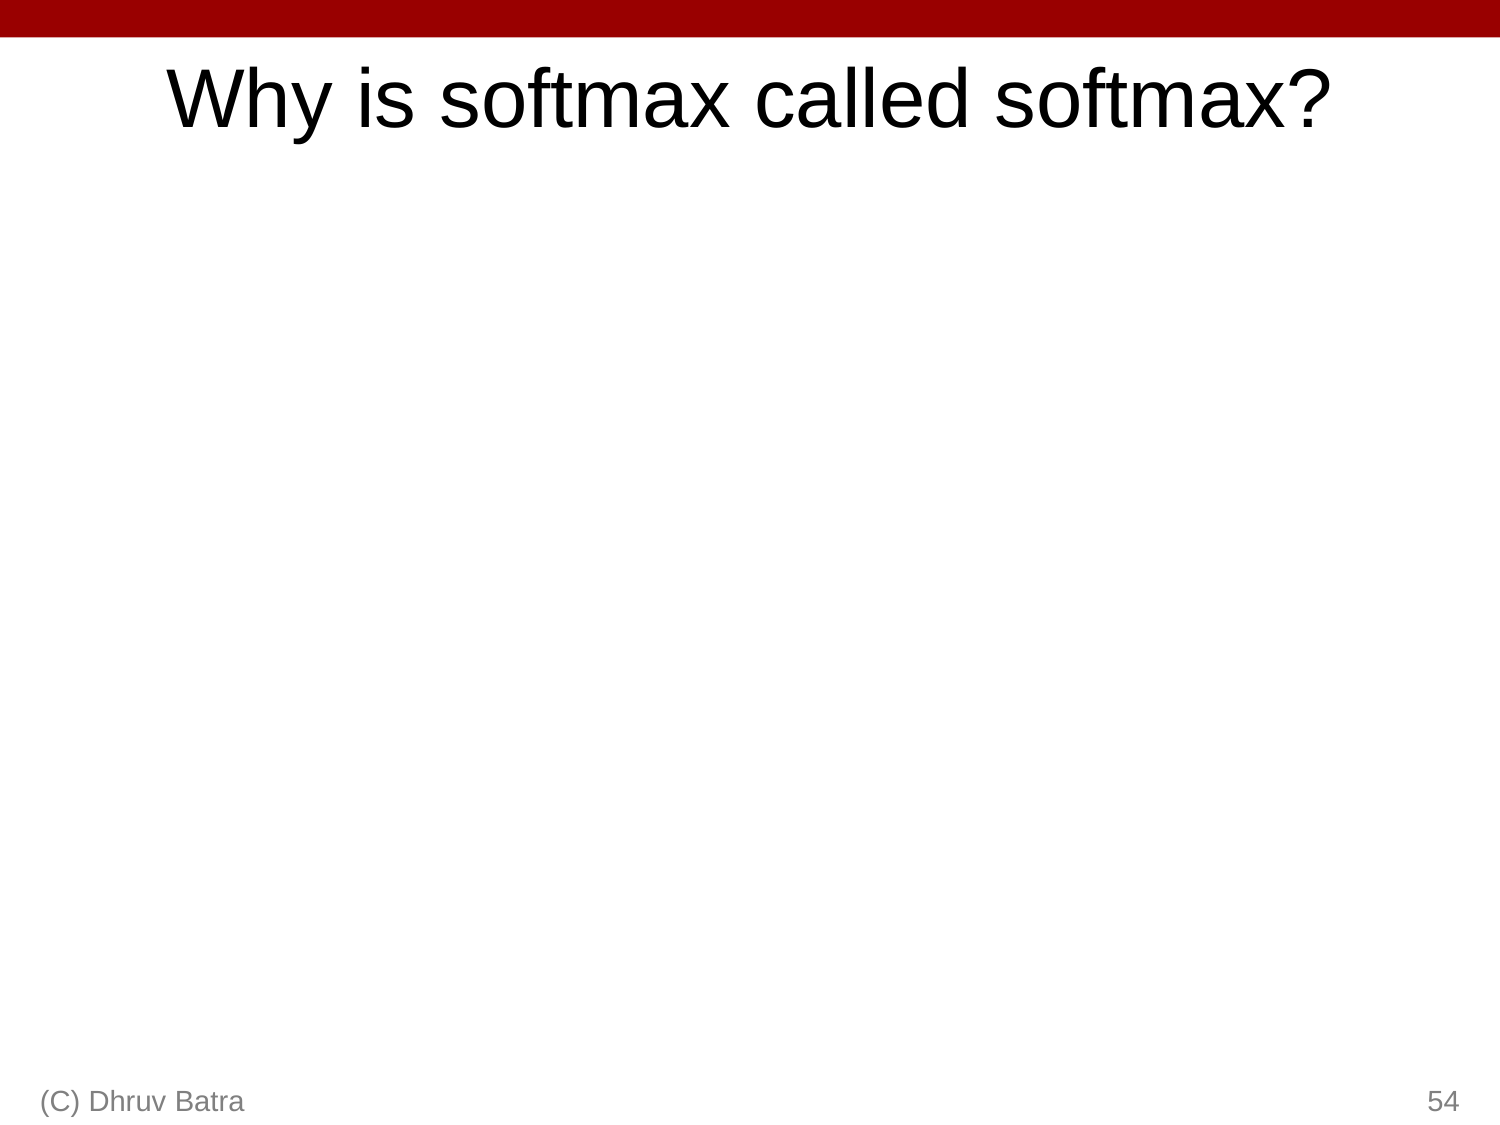

# Why is softmax called softmax?

(C) Dhruv Batra
54